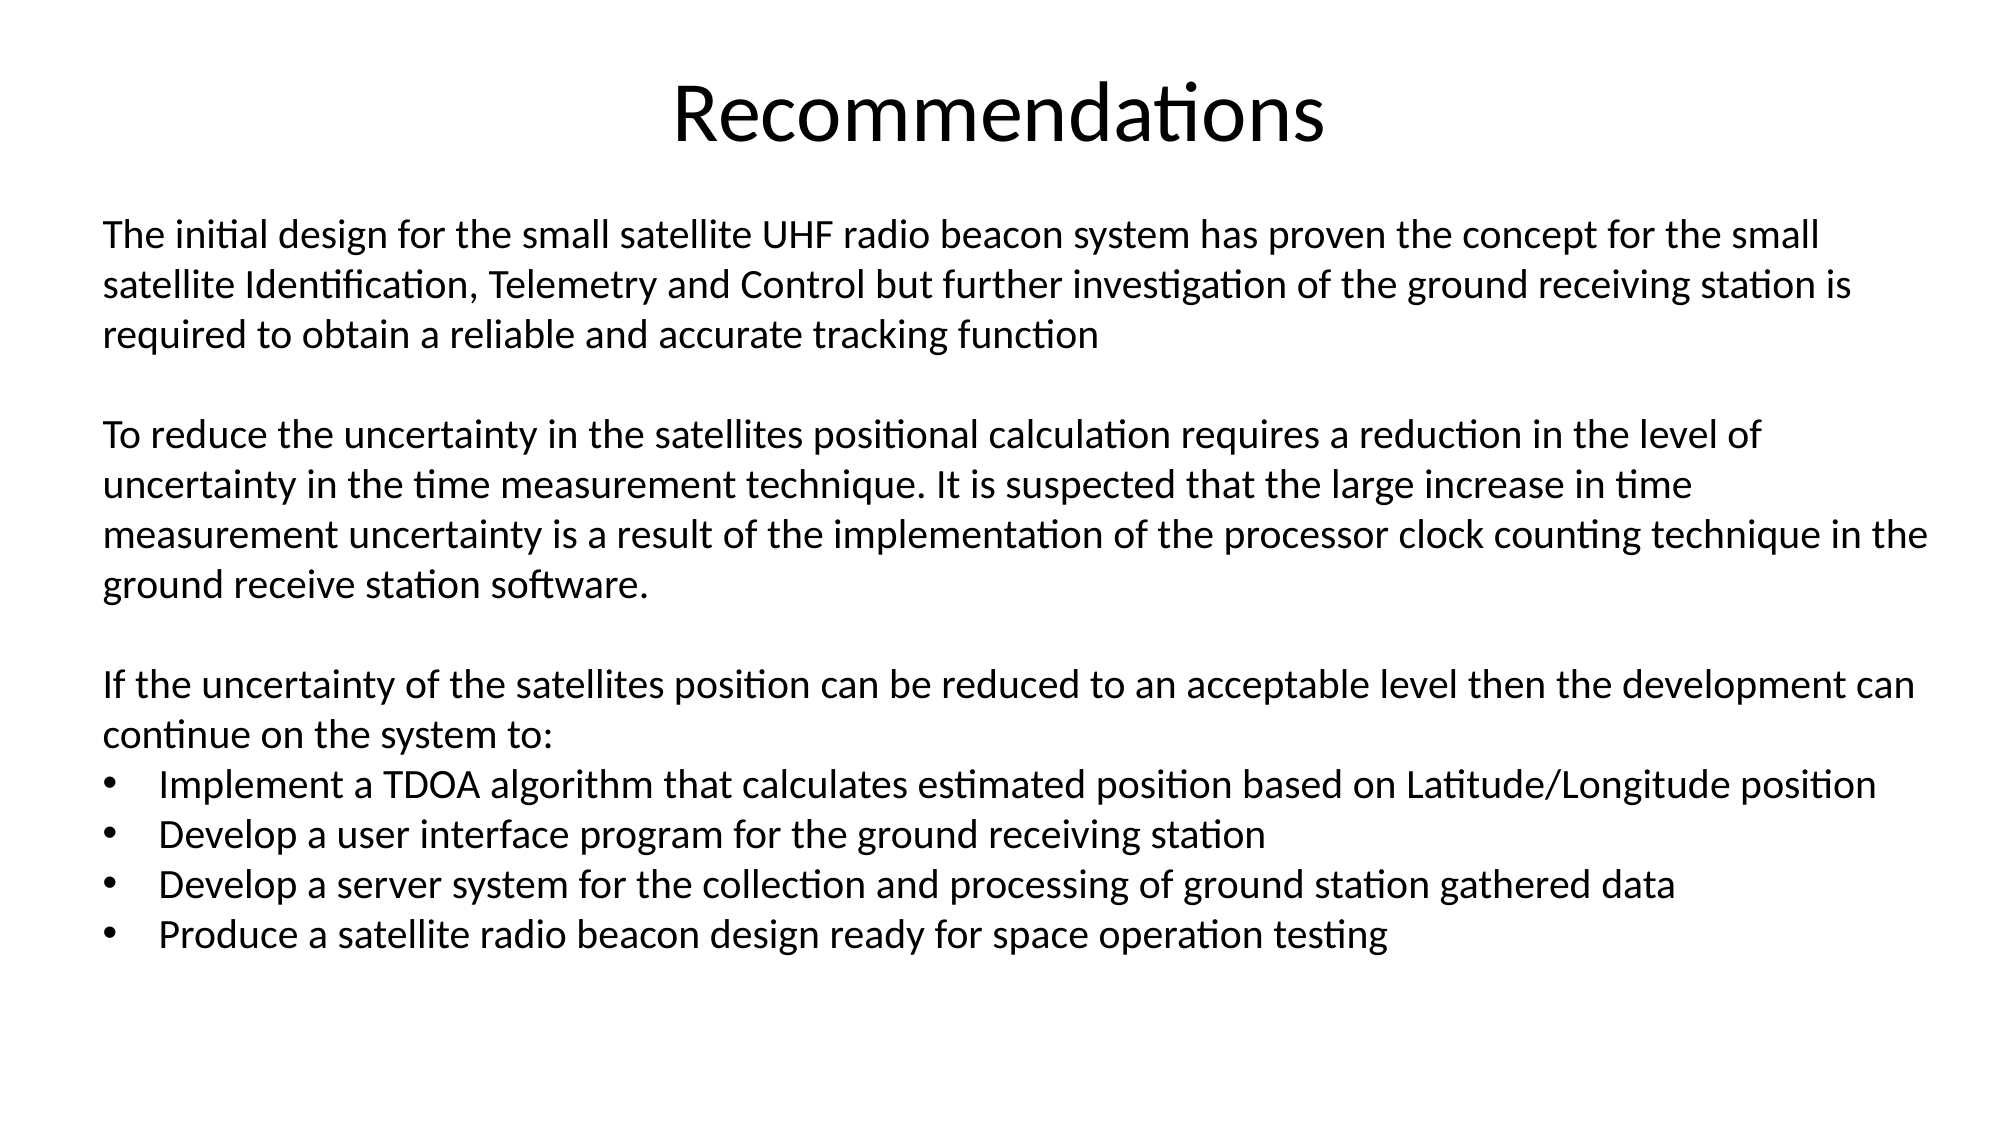

# Recommendations
The initial design for the small satellite UHF radio beacon system has proven the concept for the small satellite Identification, Telemetry and Control but further investigation of the ground receiving station is required to obtain a reliable and accurate tracking function

To reduce the uncertainty in the satellites positional calculation requires a reduction in the level of uncertainty in the time measurement technique. It is suspected that the large increase in time measurement uncertainty is a result of the implementation of the processor clock counting technique in the ground receive station software.

If the uncertainty of the satellites position can be reduced to an acceptable level then the development can continue on the system to:
Implement a TDOA algorithm that calculates estimated position based on Latitude/Longitude position
Develop a user interface program for the ground receiving station
Develop a server system for the collection and processing of ground station gathered data
Produce a satellite radio beacon design ready for space operation testing